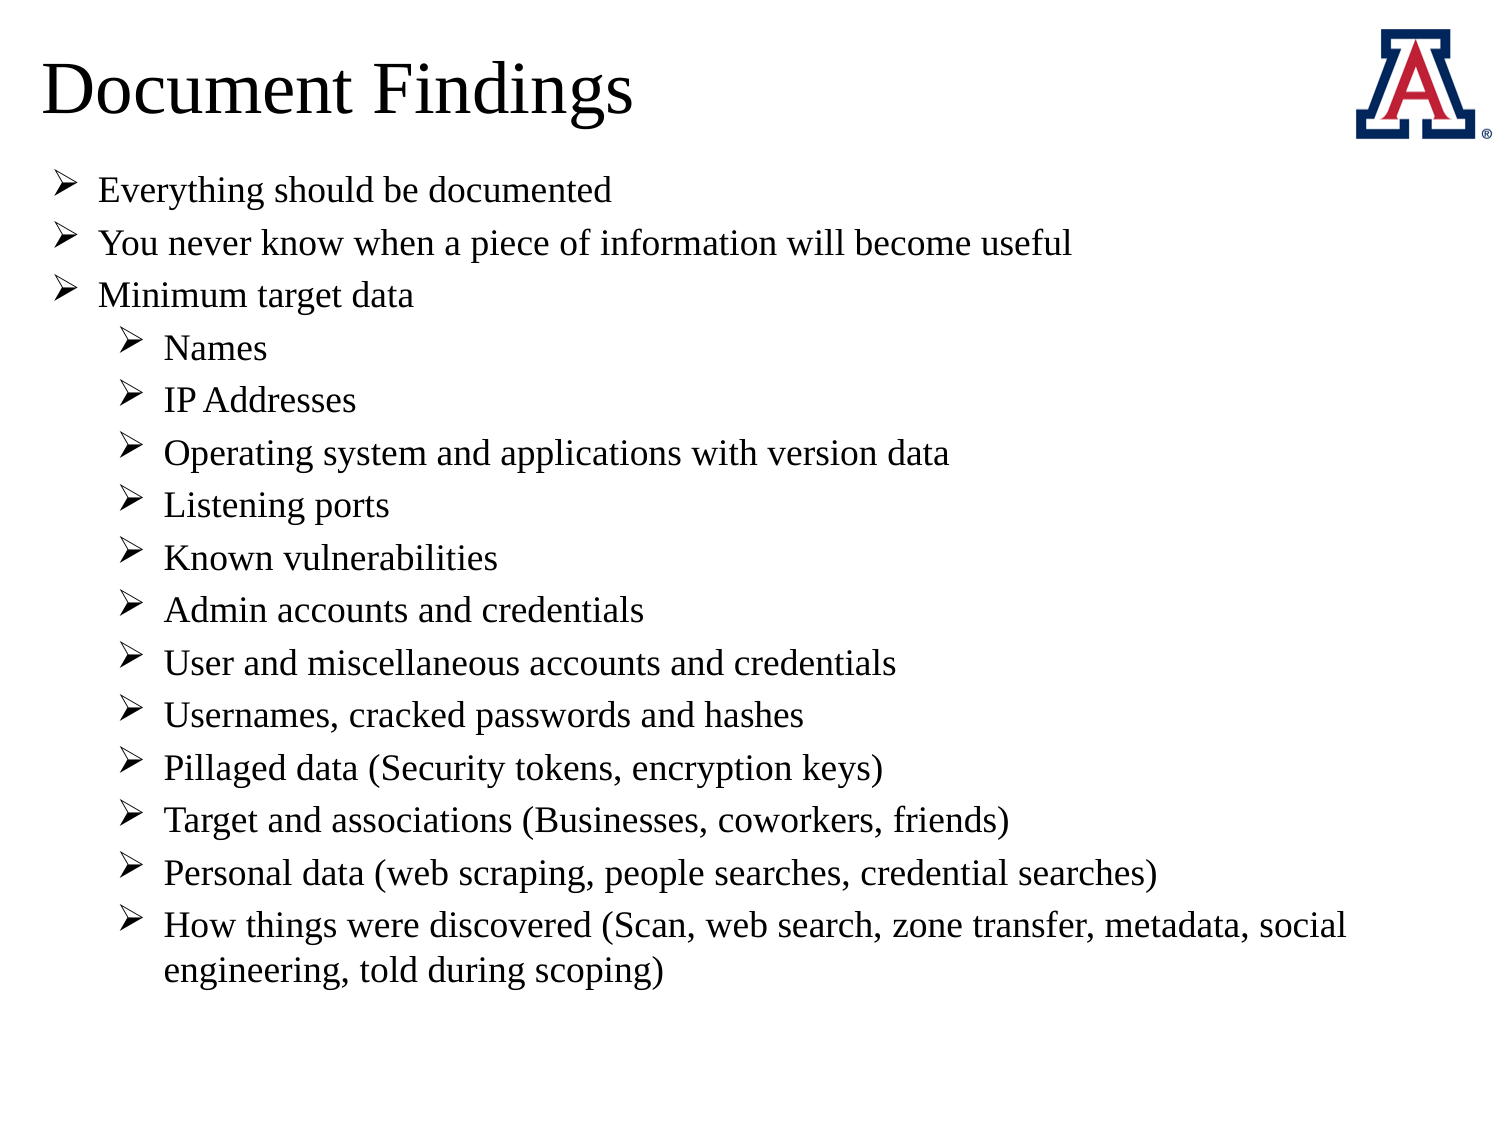

# Document Findings
Everything should be documented
You never know when a piece of information will become useful
Minimum target data
Names
IP Addresses
Operating system and applications with version data
Listening ports
Known vulnerabilities
Admin accounts and credentials
User and miscellaneous accounts and credentials
Usernames, cracked passwords and hashes
Pillaged data (Security tokens, encryption keys)
Target and associations (Businesses, coworkers, friends)
Personal data (web scraping, people searches, credential searches)
How things were discovered (Scan, web search, zone transfer, metadata, social engineering, told during scoping)